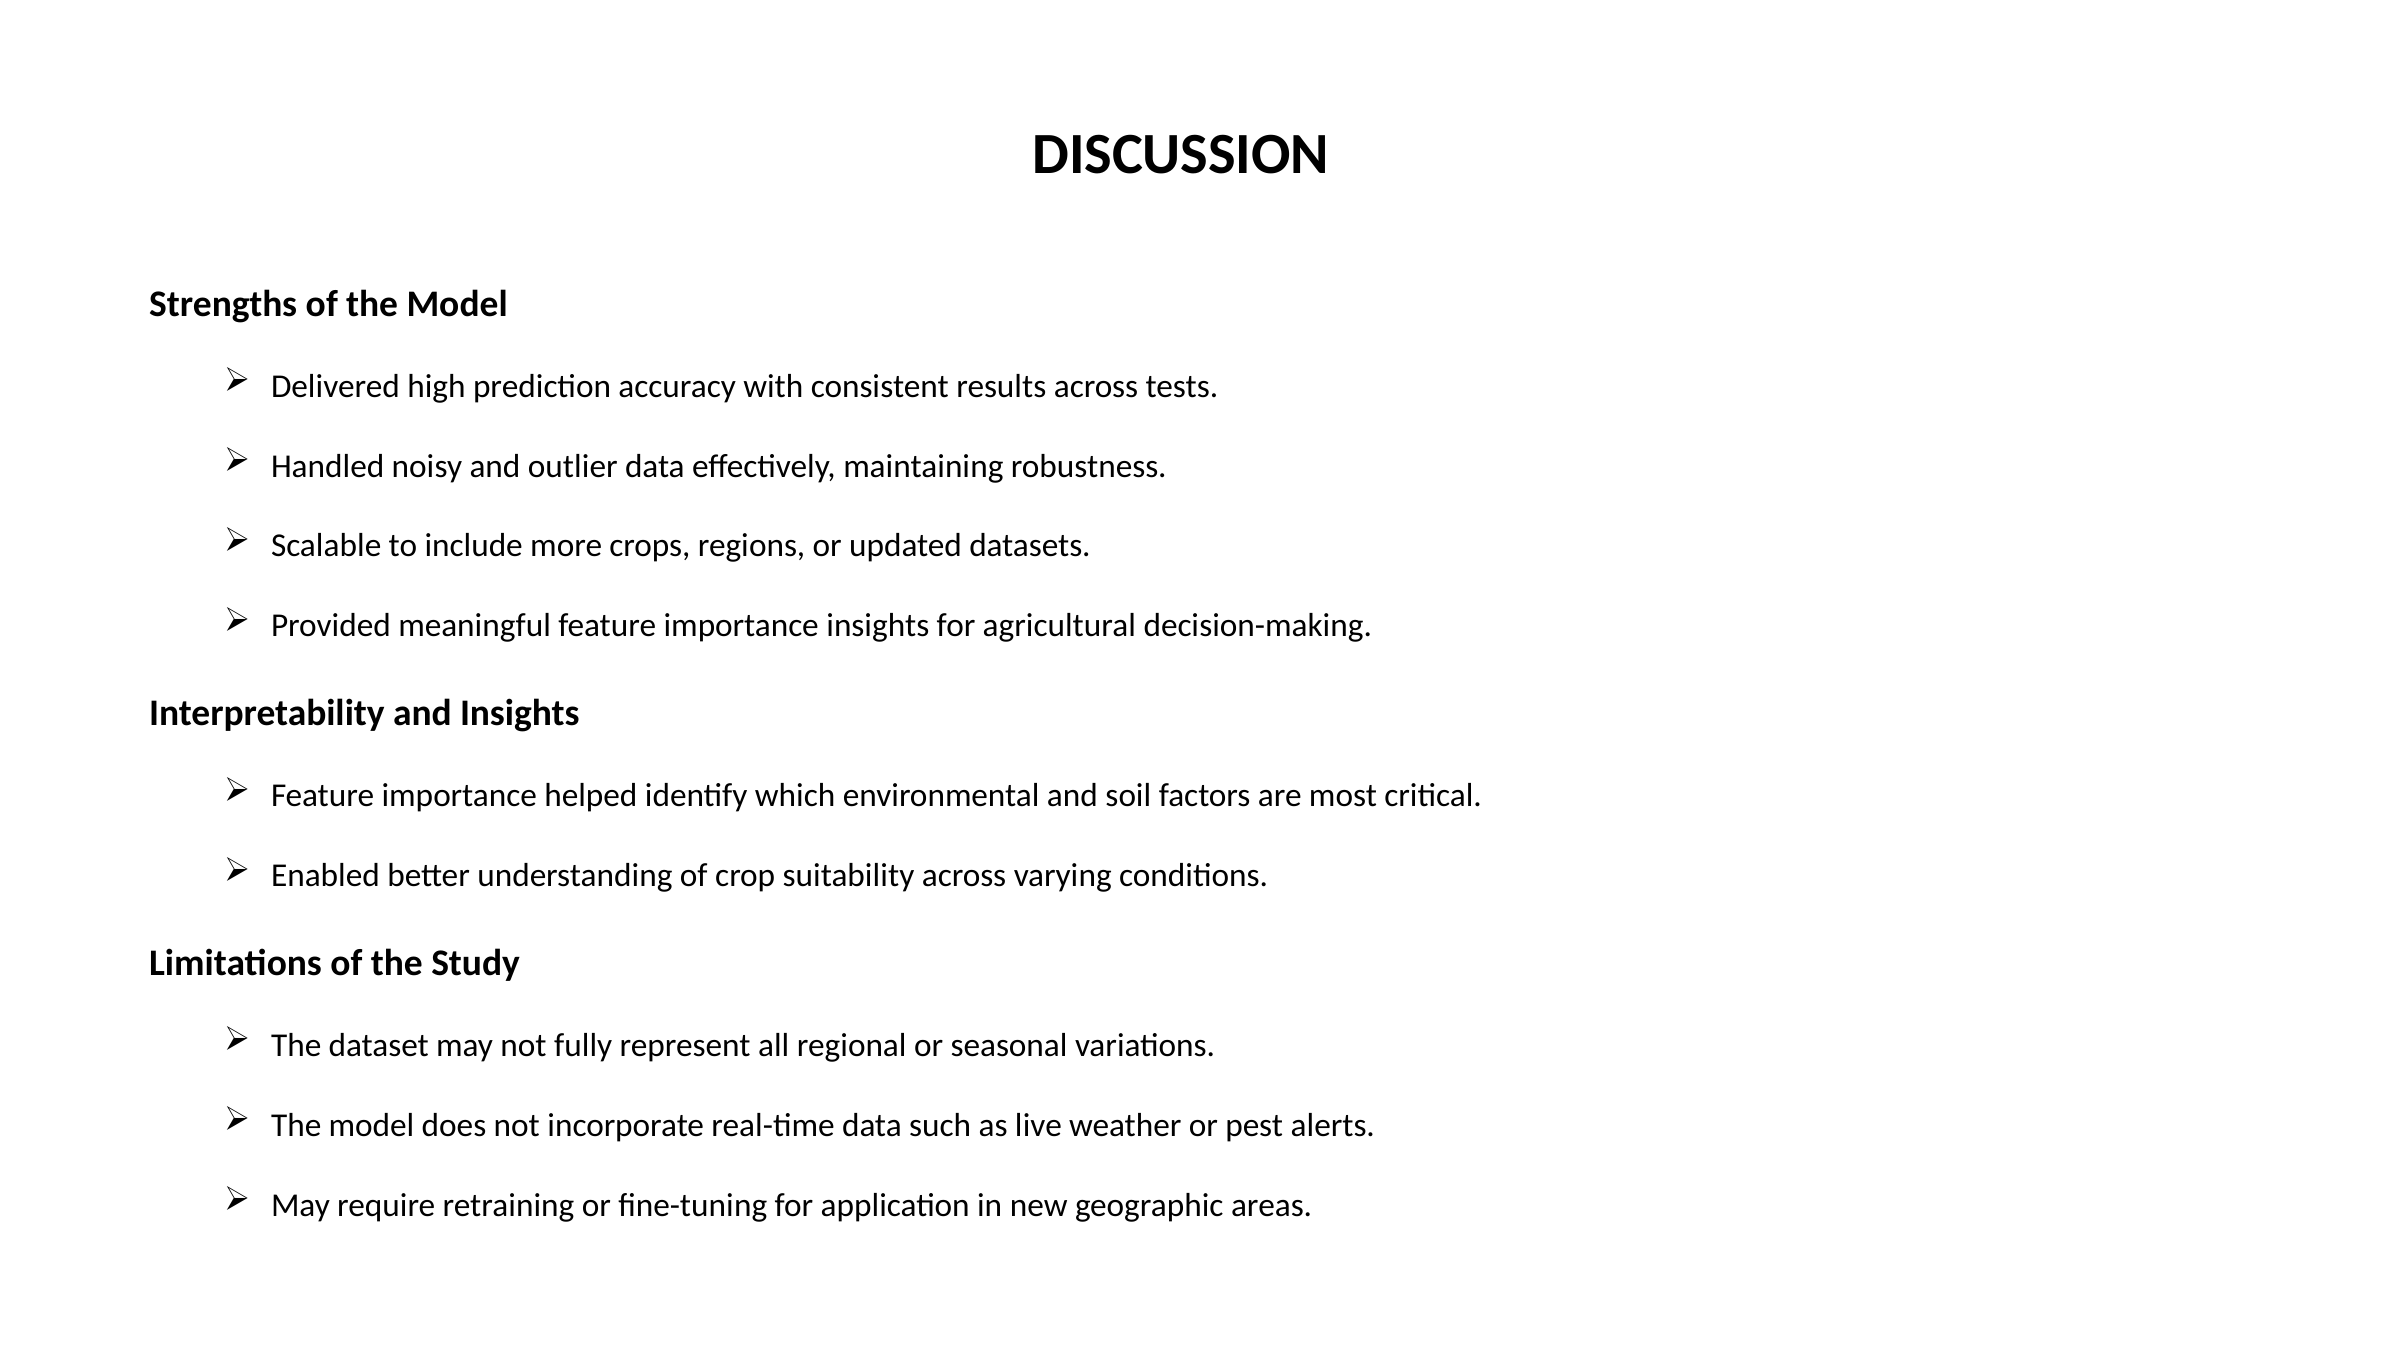

DISCUSSION
Strengths of the Model
Delivered high prediction accuracy with consistent results across tests.
Handled noisy and outlier data effectively, maintaining robustness.
Scalable to include more crops, regions, or updated datasets.
Provided meaningful feature importance insights for agricultural decision-making.
Interpretability and Insights
Feature importance helped identify which environmental and soil factors are most critical.
Enabled better understanding of crop suitability across varying conditions.
Limitations of the Study
The dataset may not fully represent all regional or seasonal variations.
The model does not incorporate real-time data such as live weather or pest alerts.
May require retraining or fine-tuning for application in new geographic areas.